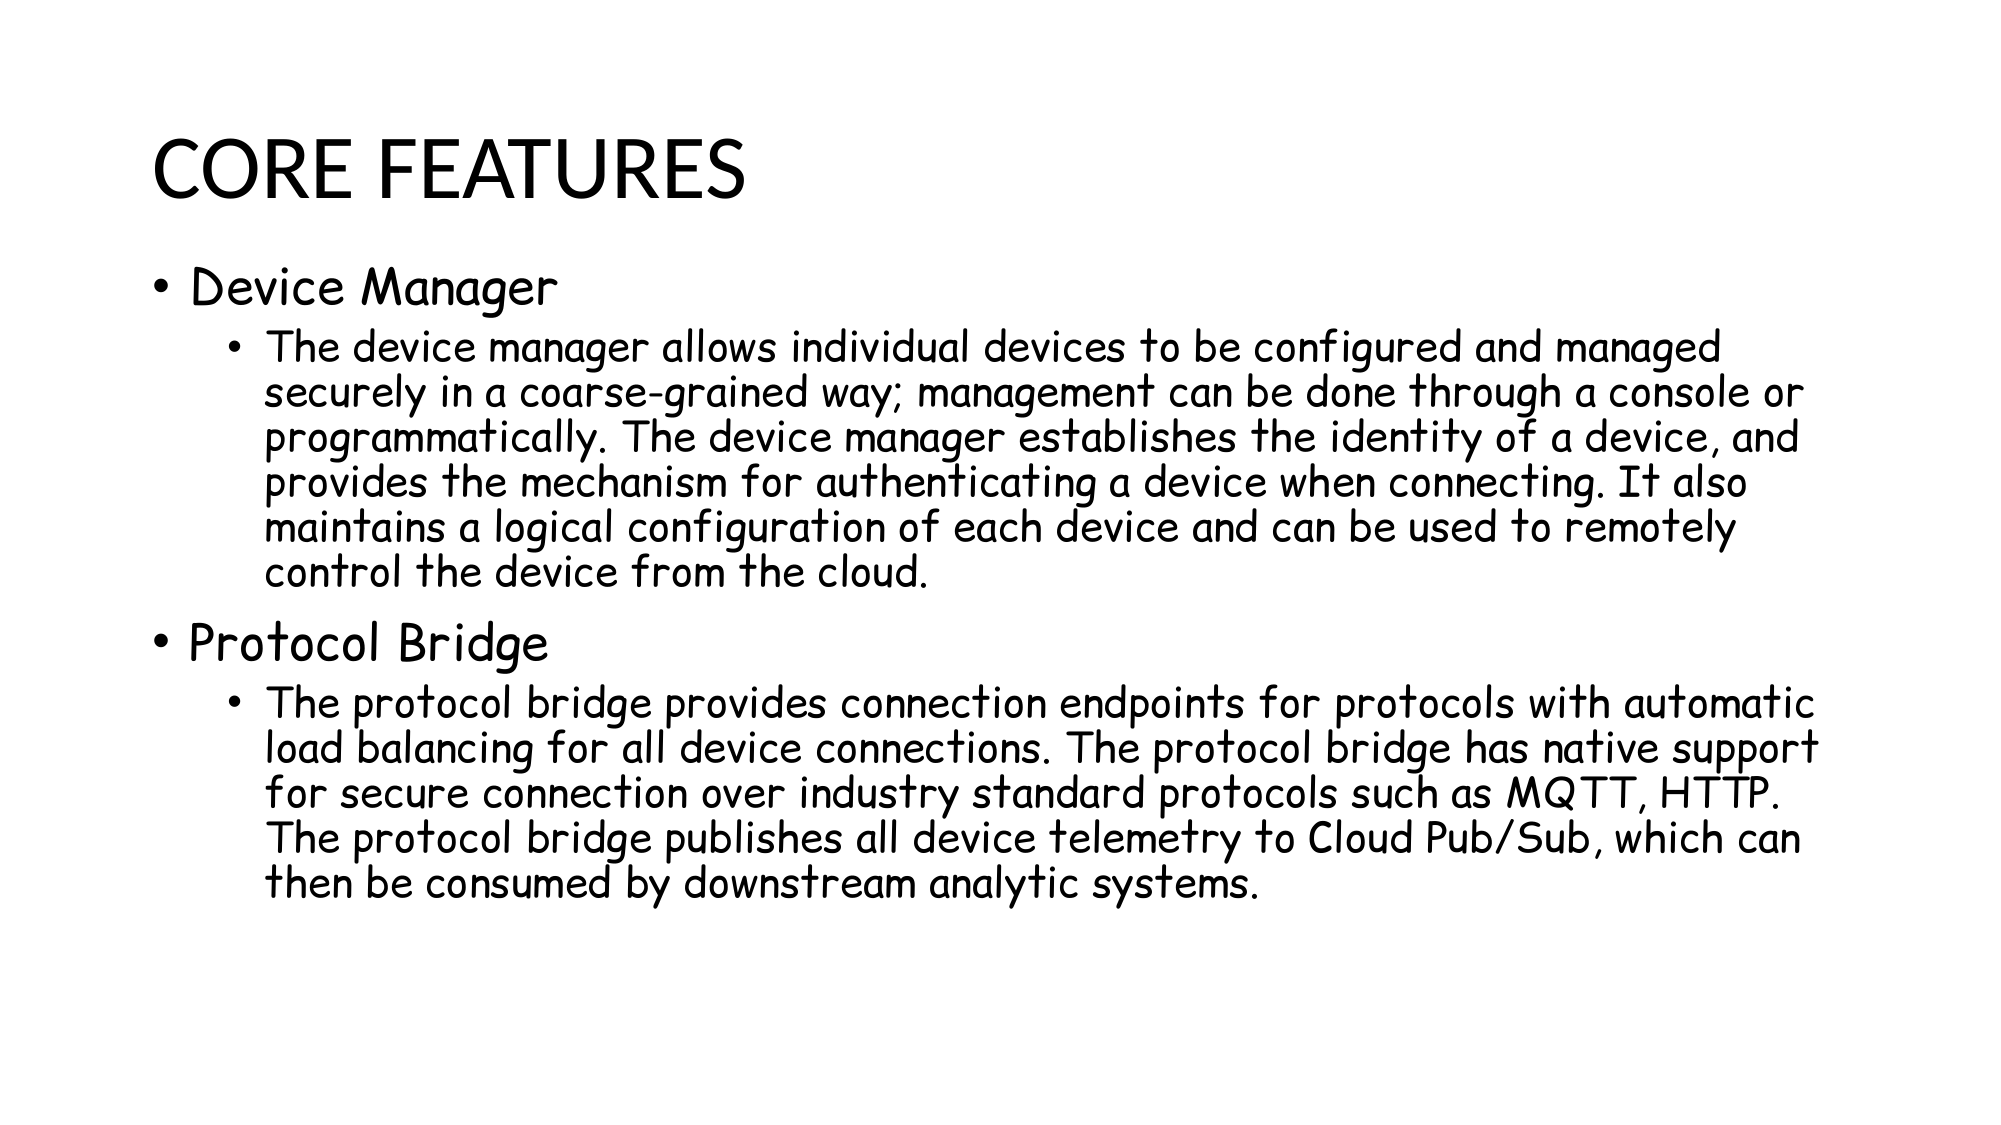

# CORE FEATURES
Device Manager
The device manager allows individual devices to be configured and managed securely in a coarse-grained way; management can be done through a console or programmatically. The device manager establishes the identity of a device, and provides the mechanism for authenticating a device when connecting. It also maintains a logical configuration of each device and can be used to remotely control the device from the cloud.
Protocol Bridge
The protocol bridge provides connection endpoints for protocols with automatic load balancing for all device connections. The protocol bridge has native support for secure connection over industry standard protocols such as MQTT, HTTP. The protocol bridge publishes all device telemetry to Cloud Pub/Sub, which can then be consumed by downstream analytic systems.